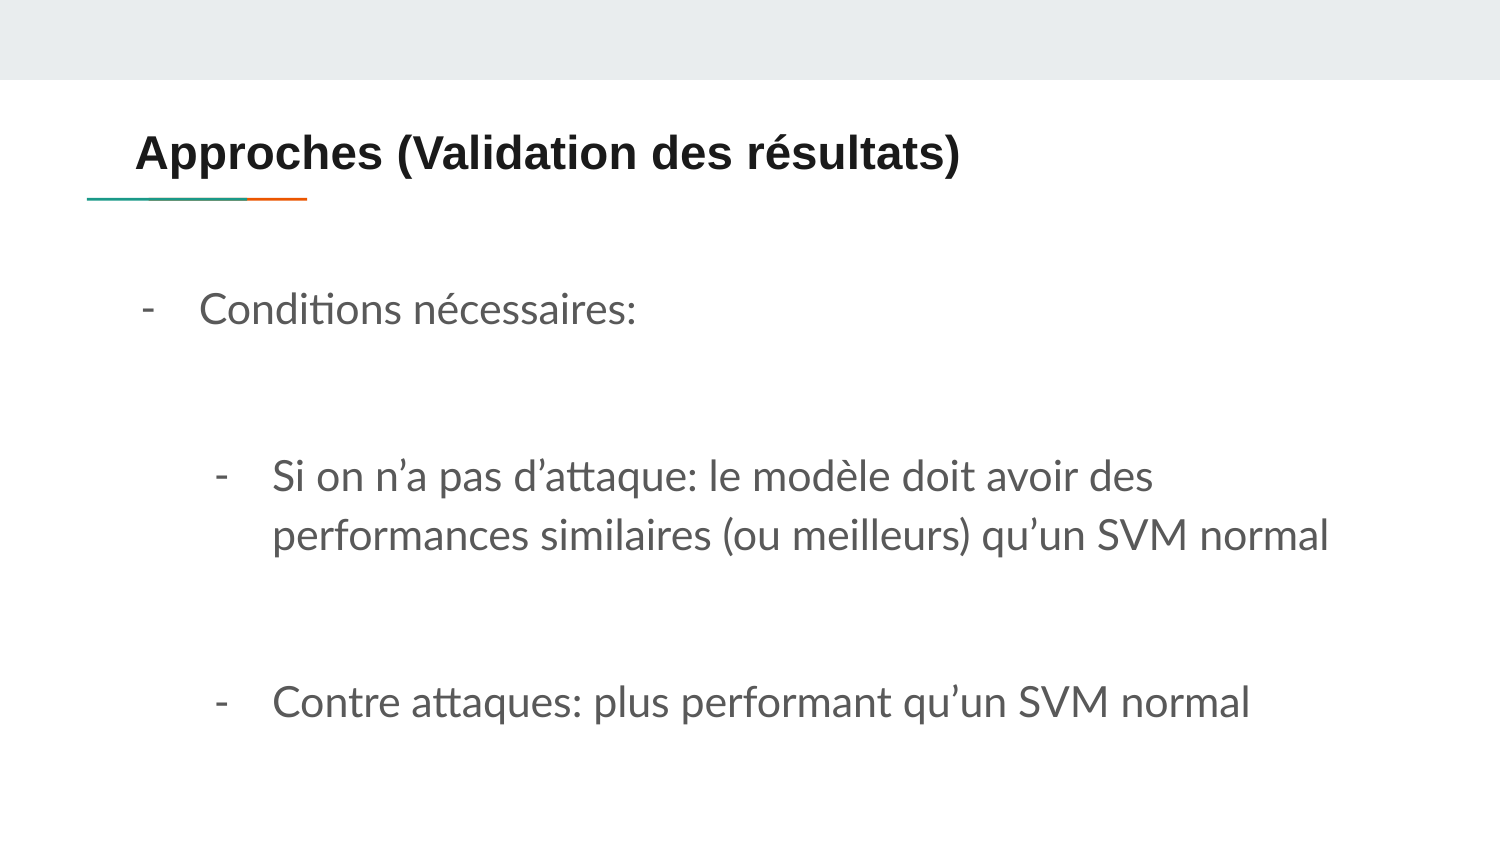

# Approches (Validation des résultats)
Conditions nécessaires:

Si on n’a pas d’attaque: le modèle doit avoir des performances similaires (ou meilleurs) qu’un SVM normal

Contre attaques: plus performant qu’un SVM normal